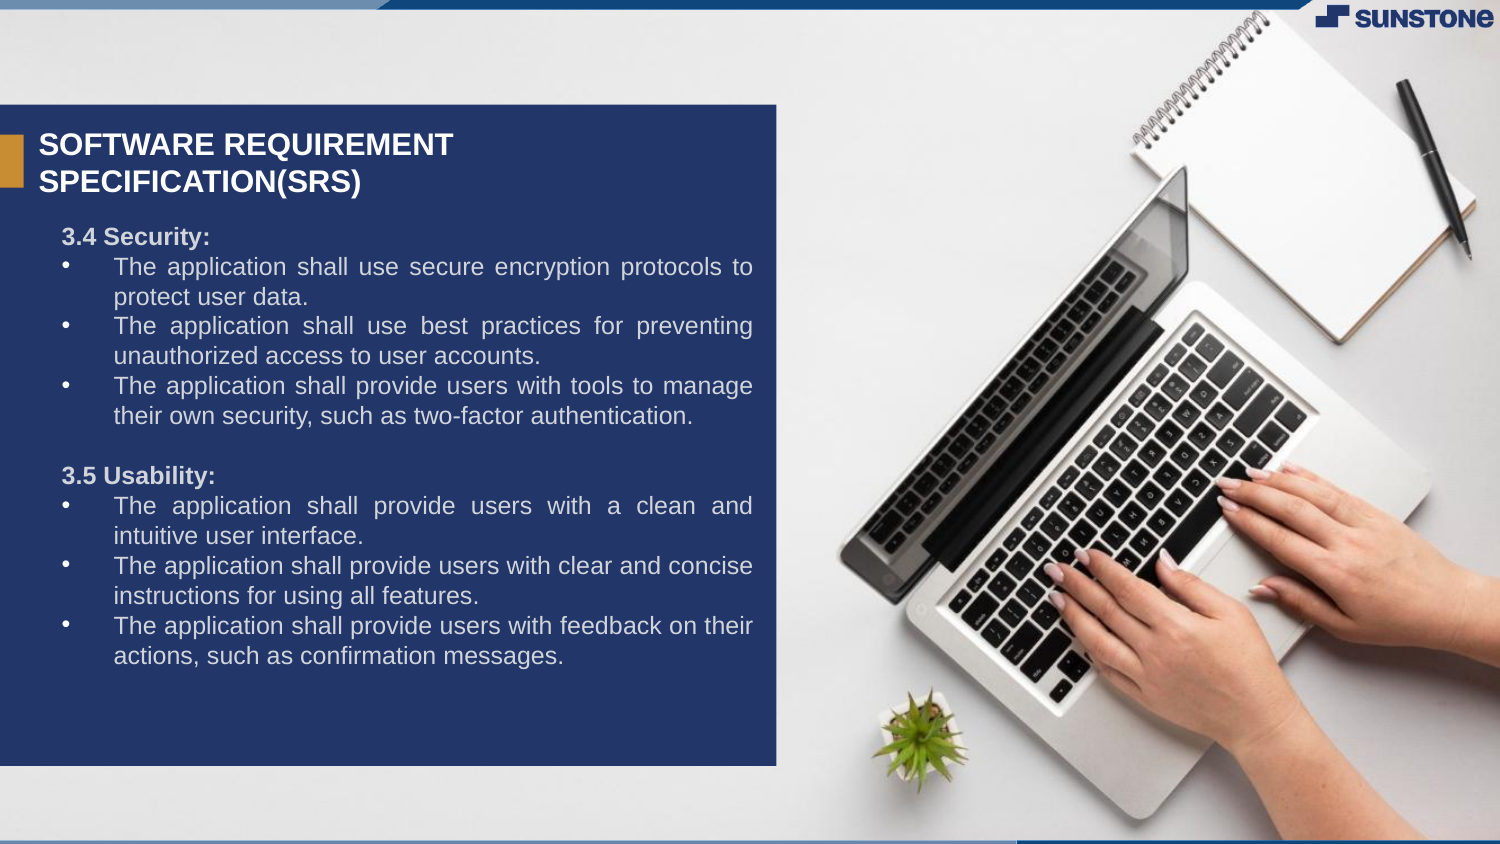

# SOFTWARE REQUIREMENT SPECIFICATION(SRS)
3.4 Security:
The application shall use secure encryption protocols to protect user data.
The application shall use best practices for preventing unauthorized access to user accounts.
The application shall provide users with tools to manage their own security, such as two-factor authentication.

3.5 Usability:
The application shall provide users with a clean and intuitive user interface.
The application shall provide users with clear and concise instructions for using all features.
The application shall provide users with feedback on their actions, such as confirmation messages.